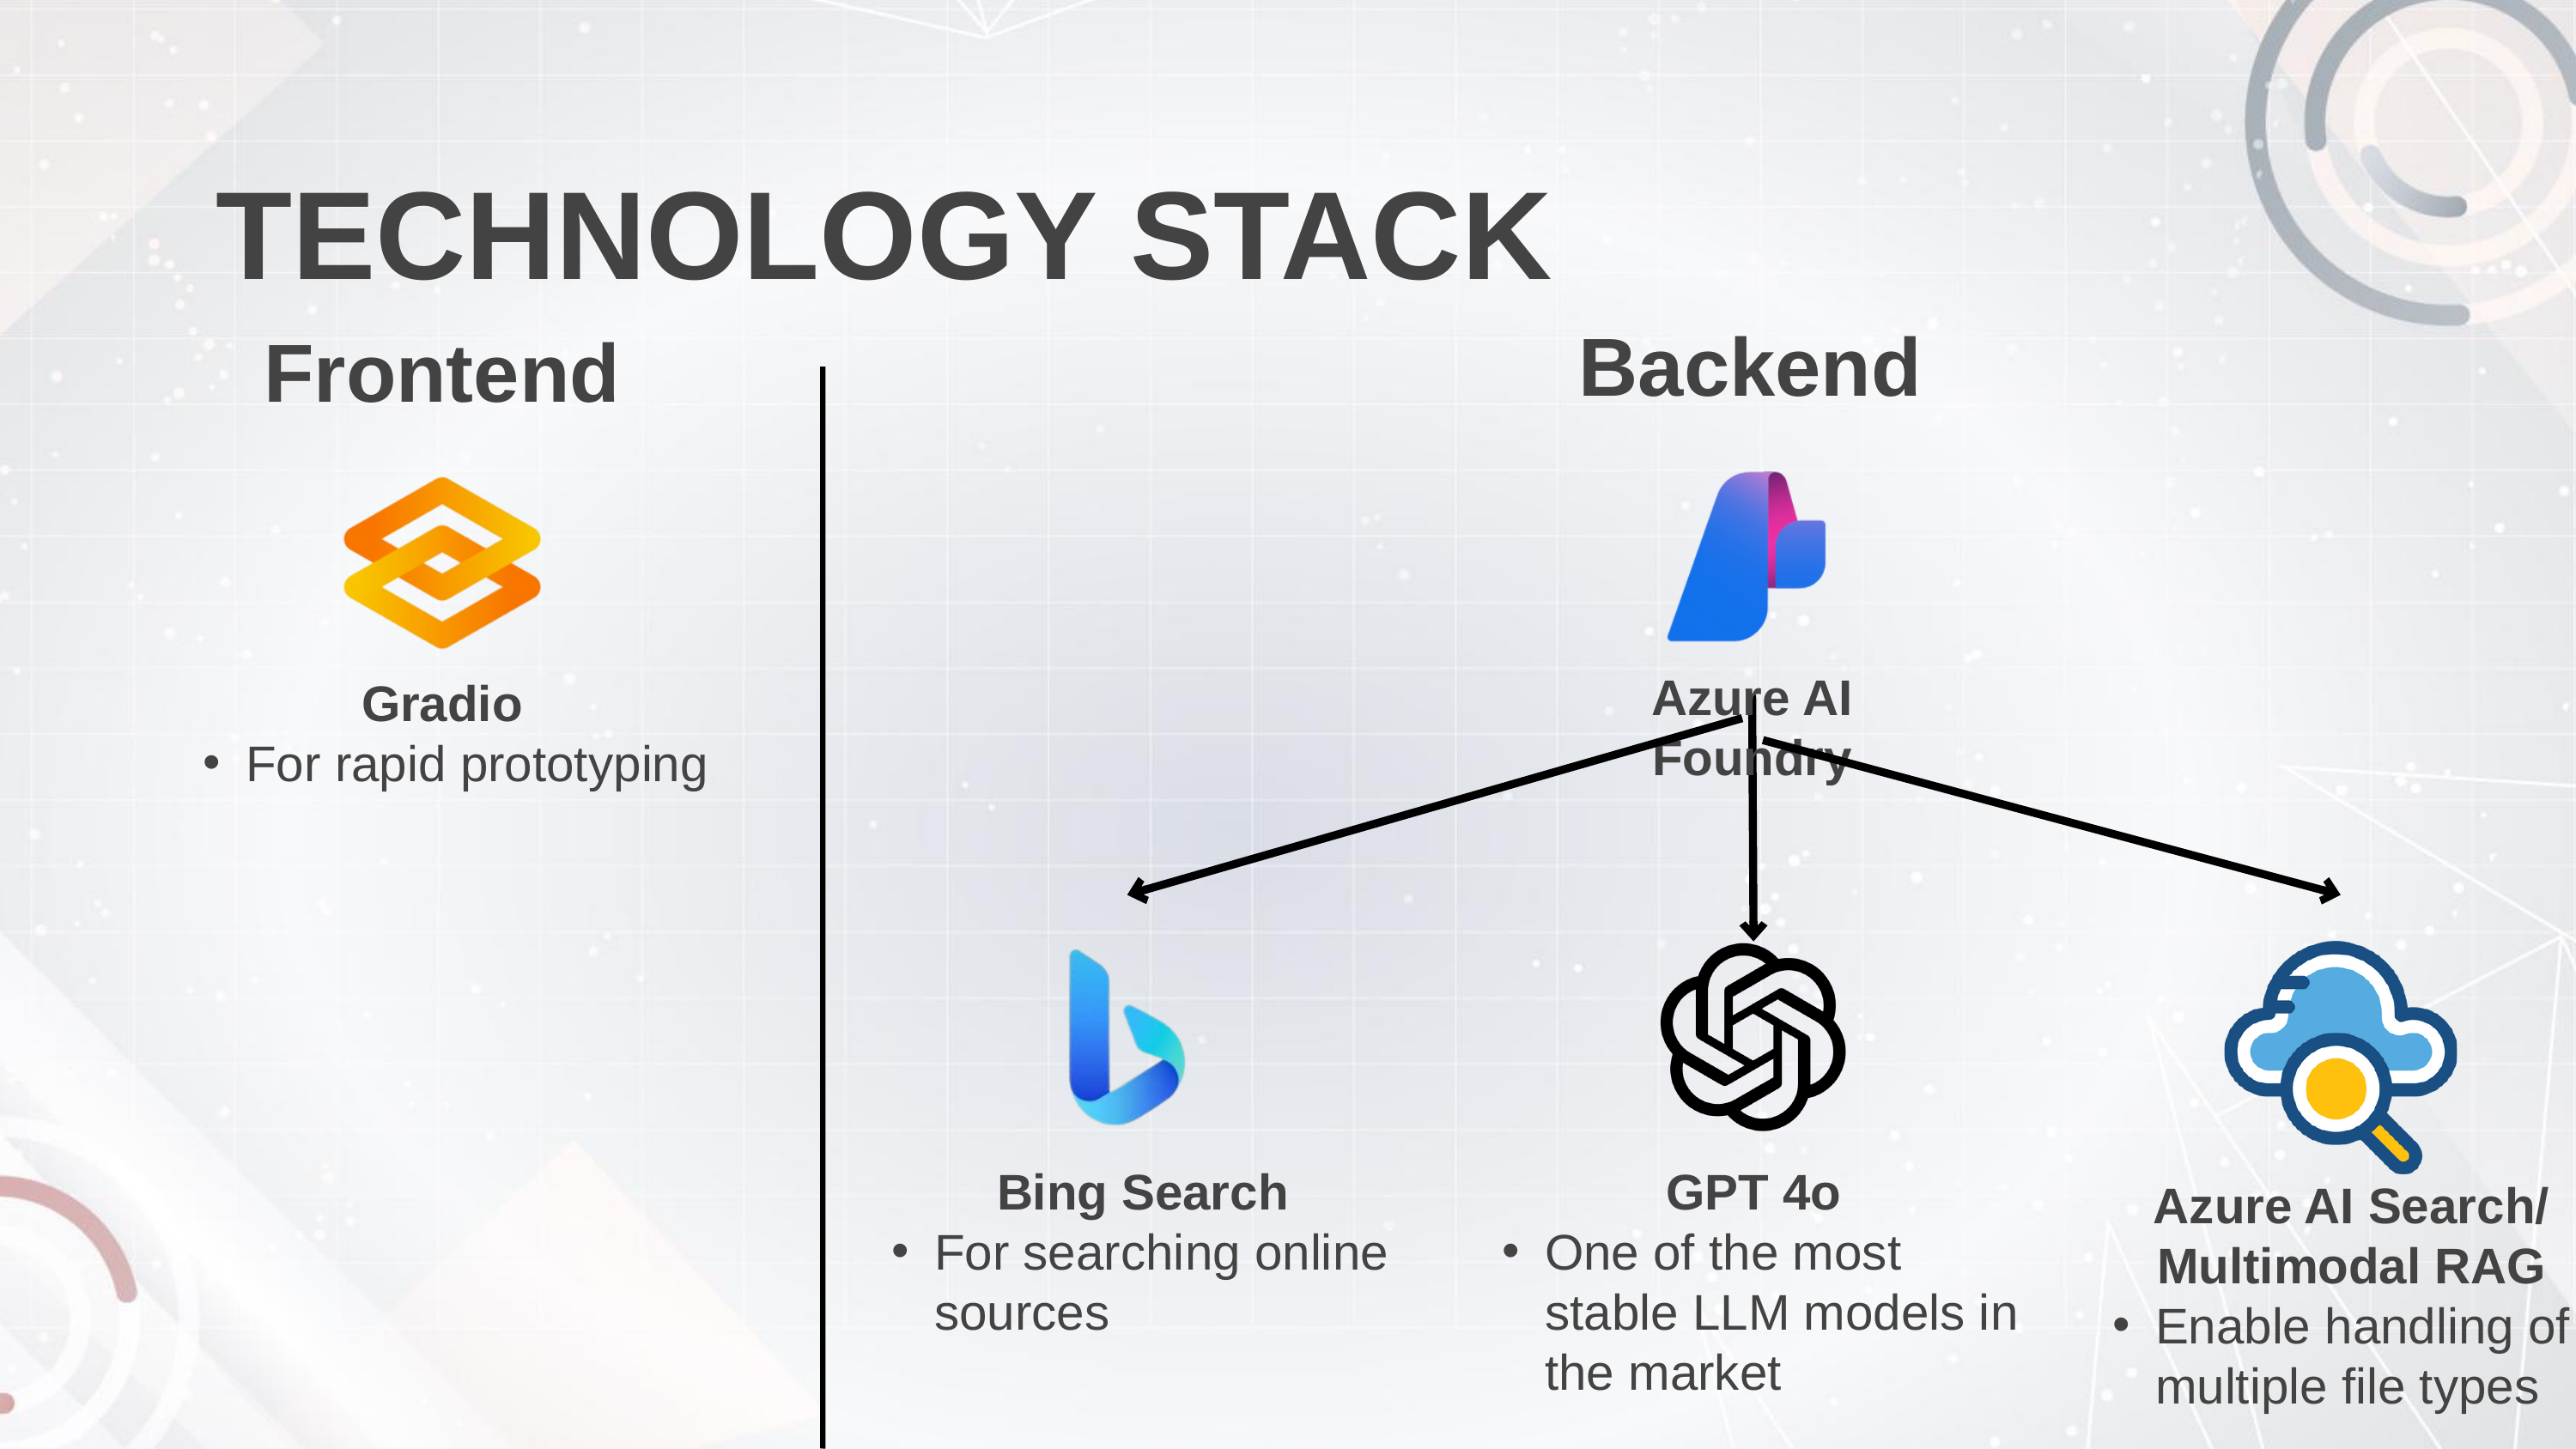

TECHNOLOGY STACK
Backend
Frontend

Azure AI Foundry
Gradio
For rapid prototyping

Bing Search
For searching online sources
GPT 4o
One of the most stable LLM models in the market
Azure AI Search/ Multimodal RAG
Enable handling of multiple file types